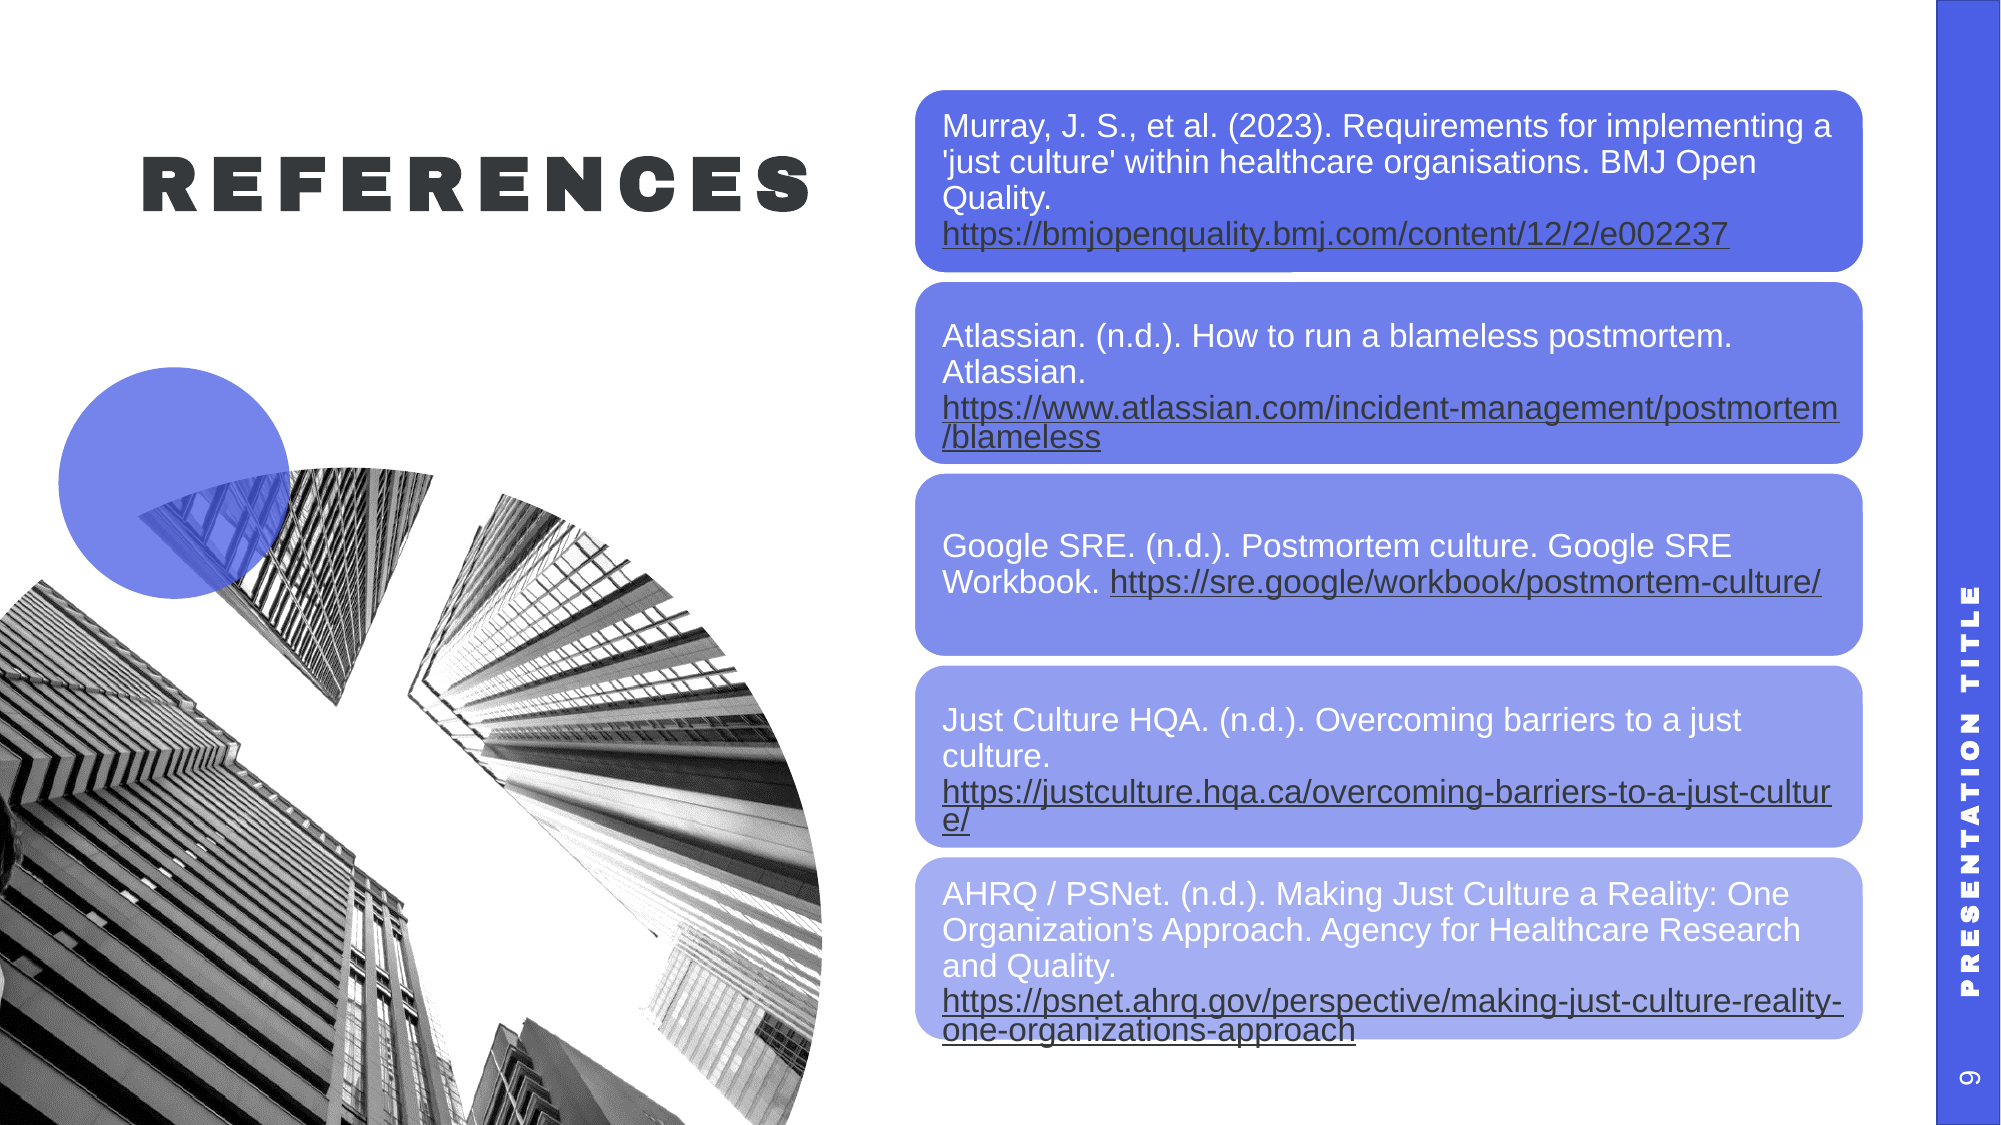

Murray, J. S., et al. (2023). Requirements for implementing a 'just culture' within healthcare organisations. BMJ Open Quality. https://bmjopenquality.bmj.com/content/12/2/e002237
Atlassian. (n.d.). How to run a blameless postmortem. Atlassian. https://www.atlassian.com/incident-management/postmortem/blameless
Google SRE. (n.d.). Postmortem culture. Google SRE Workbook. https://sre.google/workbook/postmortem-culture/
Just Culture HQA. (n.d.). Overcoming barriers to a just culture. https://justculture.hqa.ca/overcoming-barriers-to-a-just-culture/
AHRQ / PSNet. (n.d.). Making Just Culture a Reality: One Organization’s Approach. Agency for Healthcare Research and Quality. https://psnet.ahrq.gov/perspective/making-just-culture-reality-one-organizations-approach
# references
Presentation Title
9